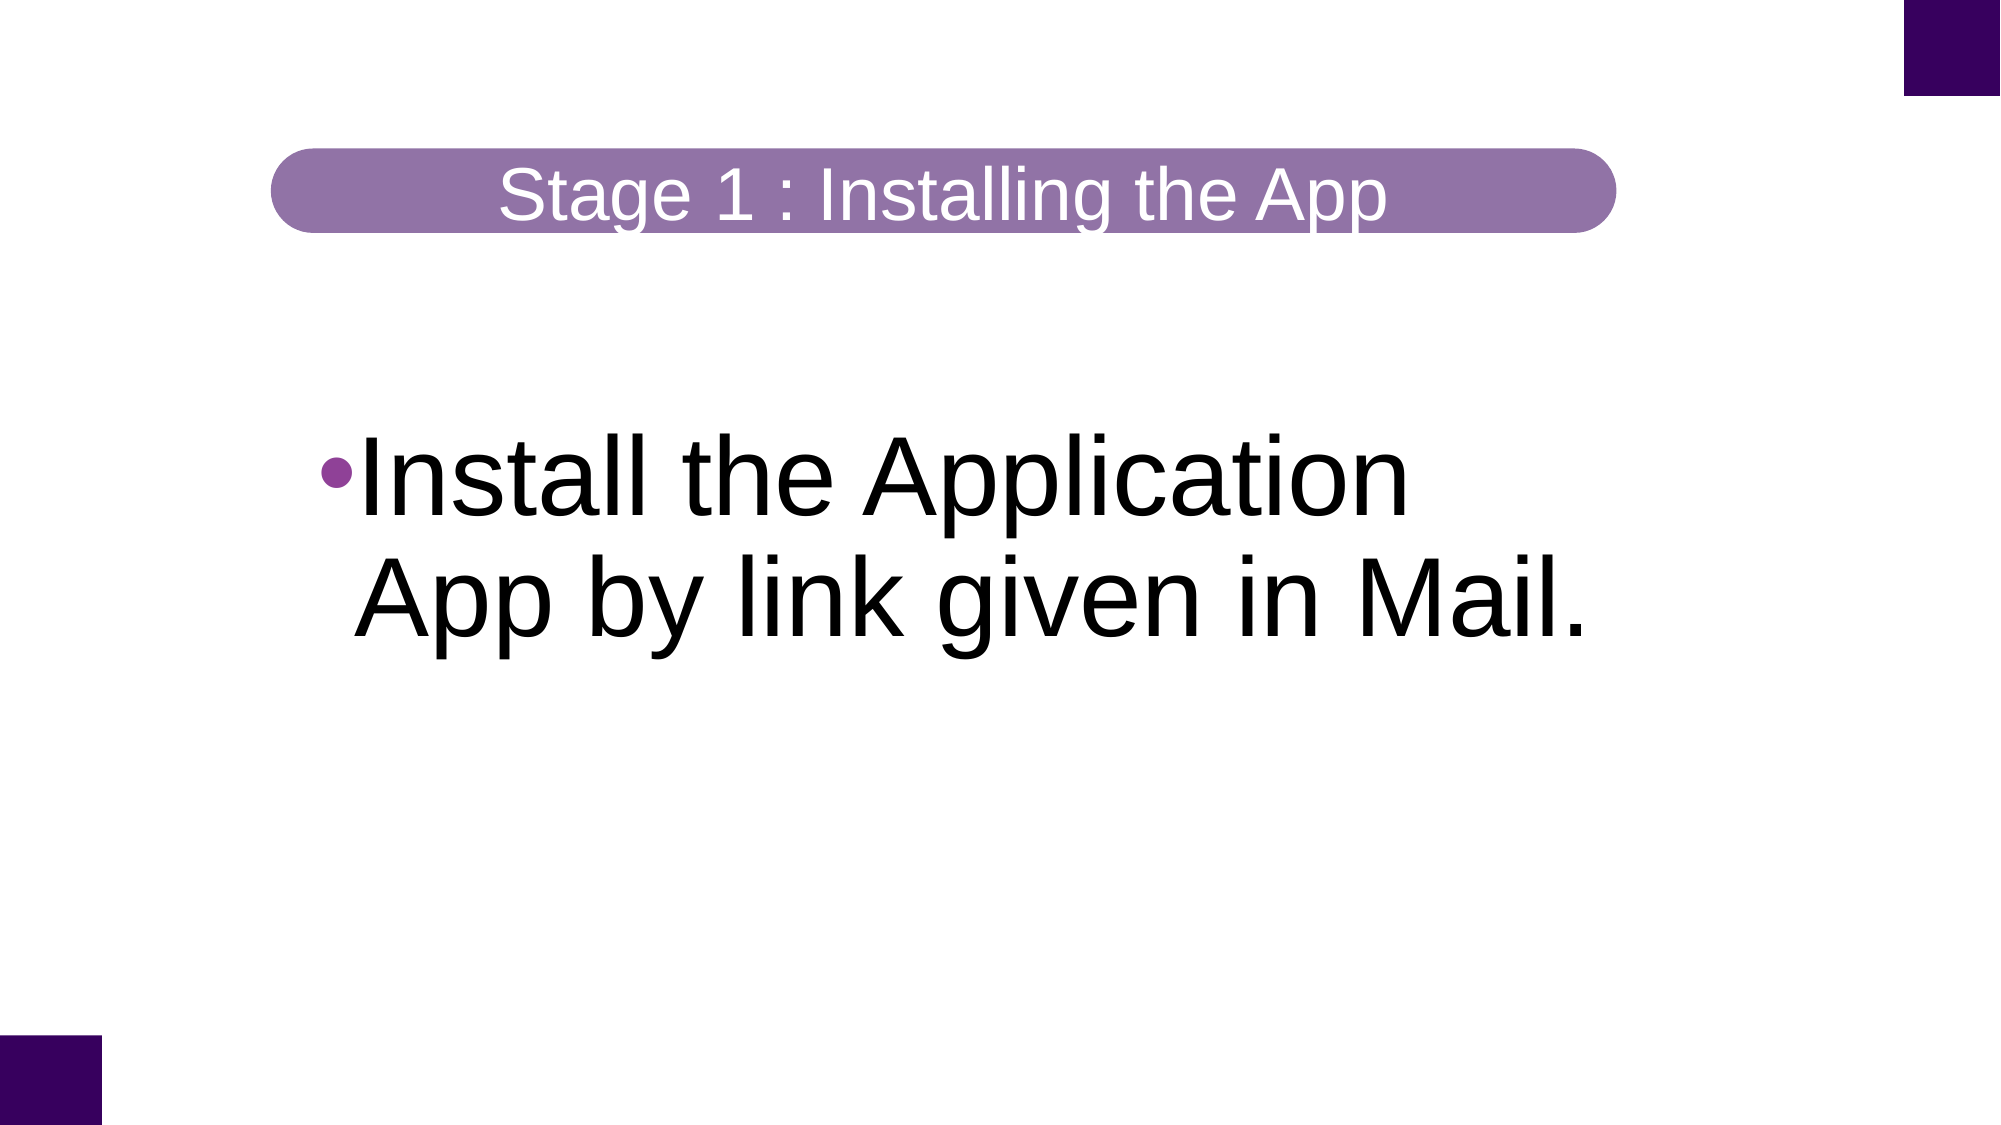

Stage 1 : Installing the App
Install the Application App by link given in Mail.